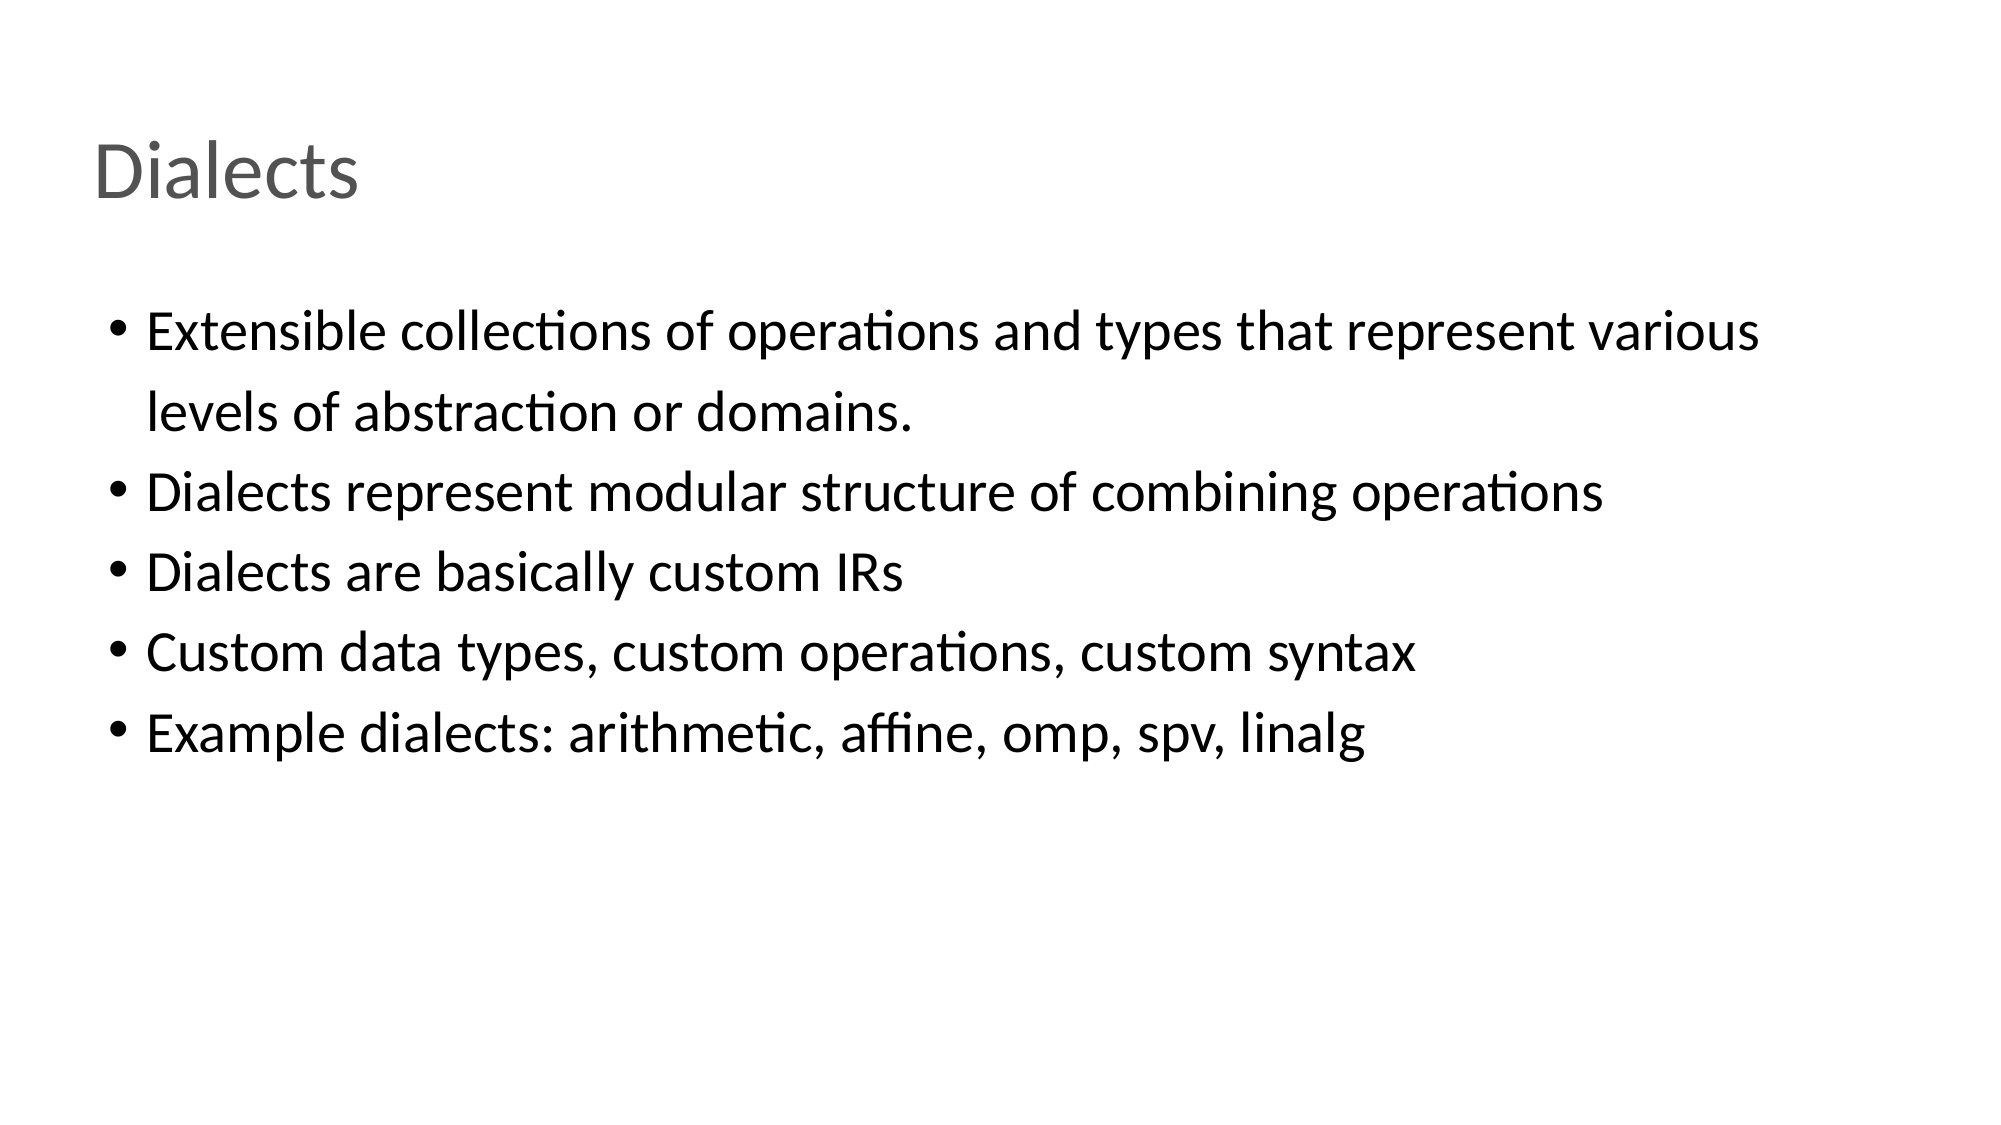

# Dialects
Extensible collections of operations and types that represent various levels of abstraction or domains.
Dialects represent modular structure of combining operations
Dialects are basically custom IRs
Custom data types, custom operations, custom syntax
Example dialects: arithmetic, affine, omp, spv, linalg